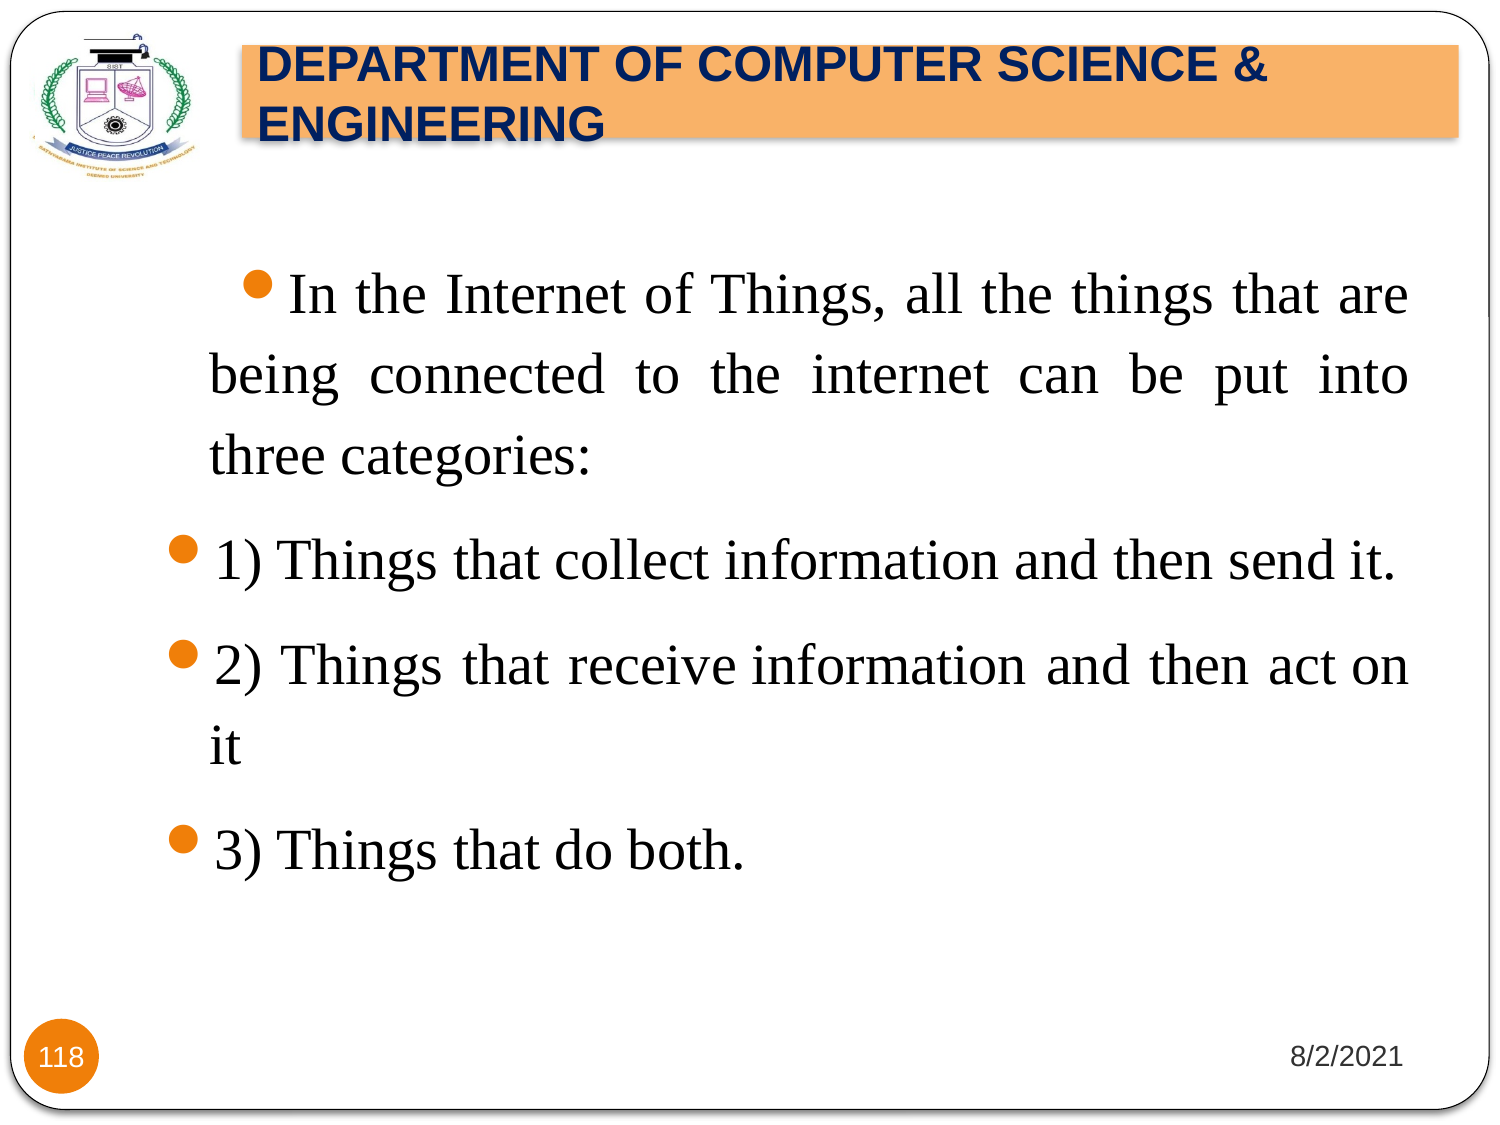

In the Internet of Things, all the things that are being connected to the internet can be put into three categories:
1) Things that collect information and then send it.
2) Things that receive information and then act on it
3) Things that do both.

8/2/2021
118